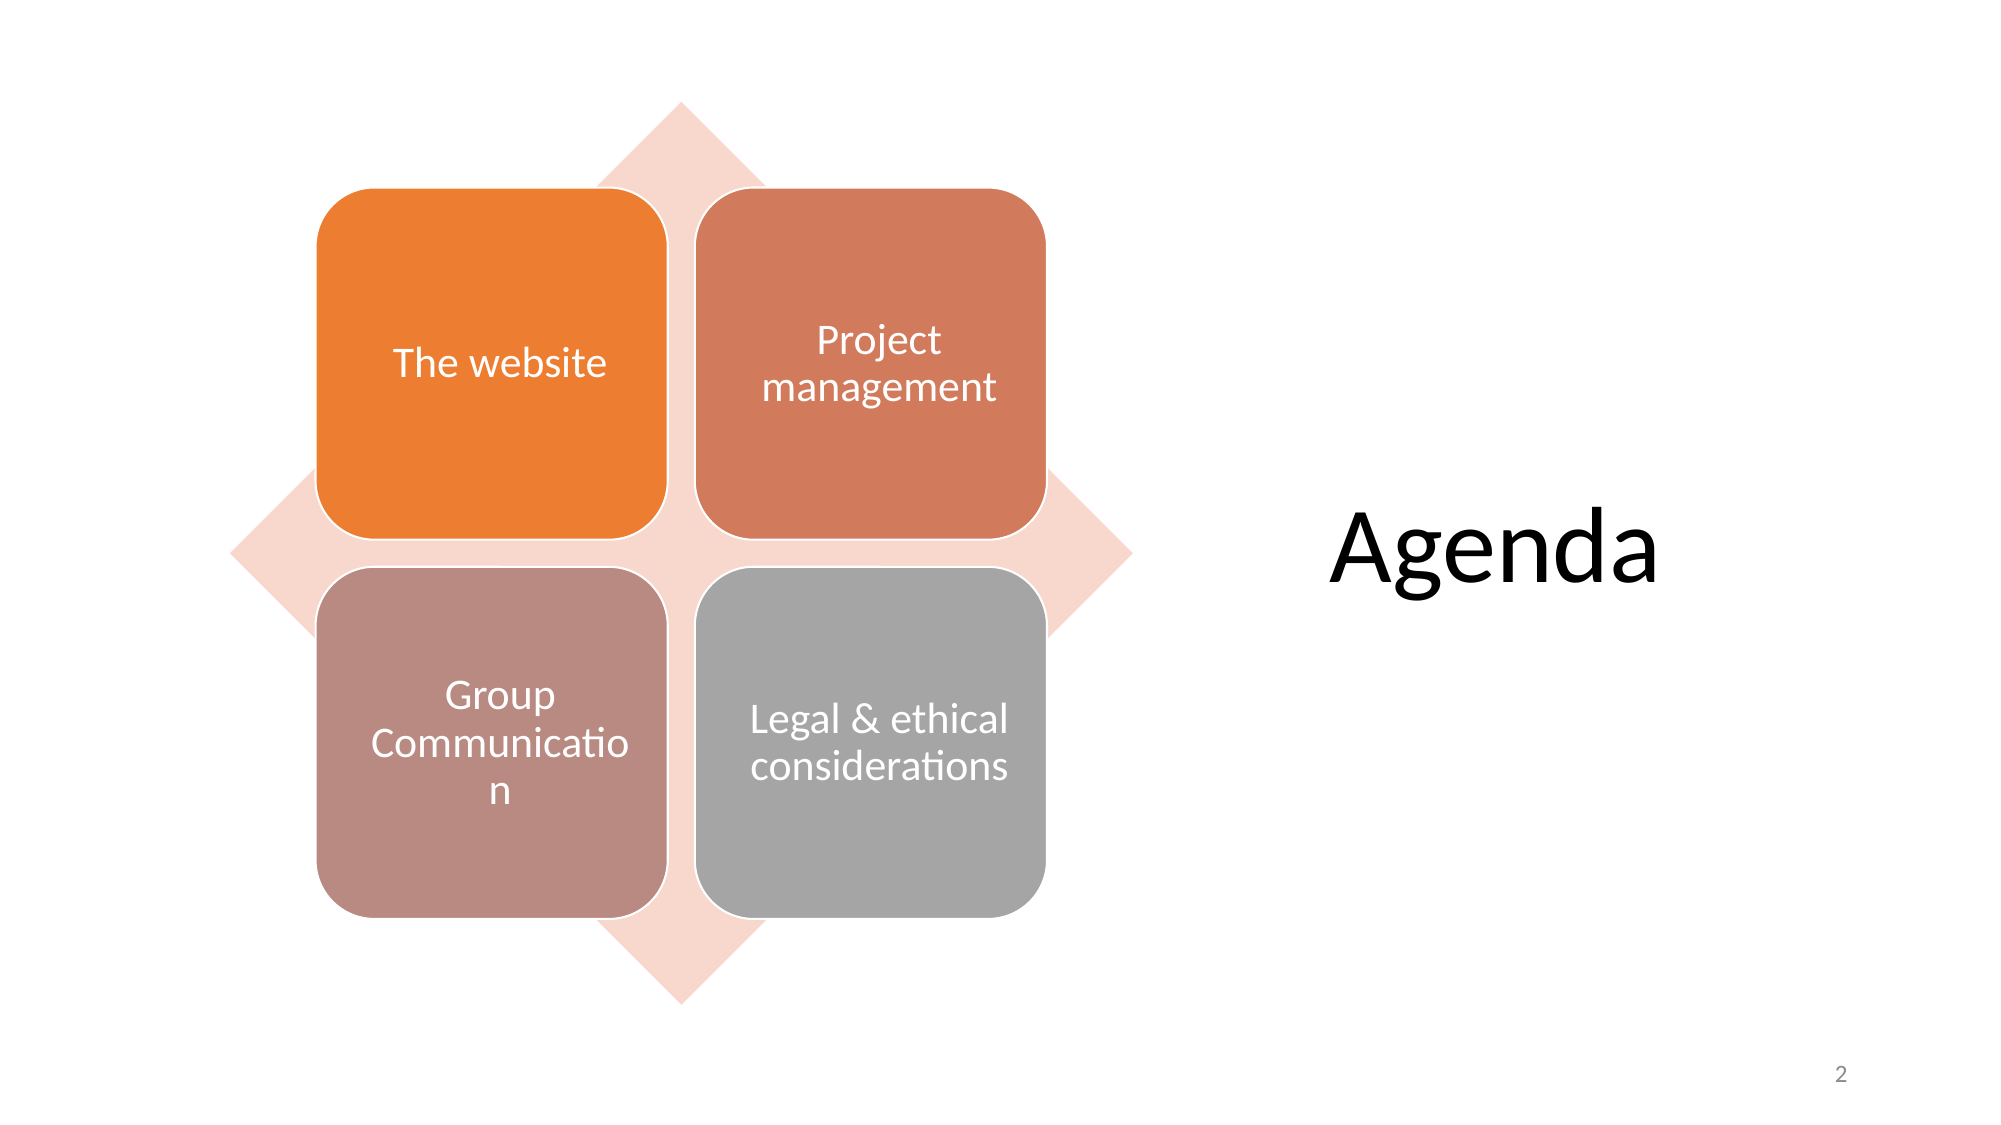

# Agenda
The website
Project management
Group Communication
Legal & ethical considerations
2